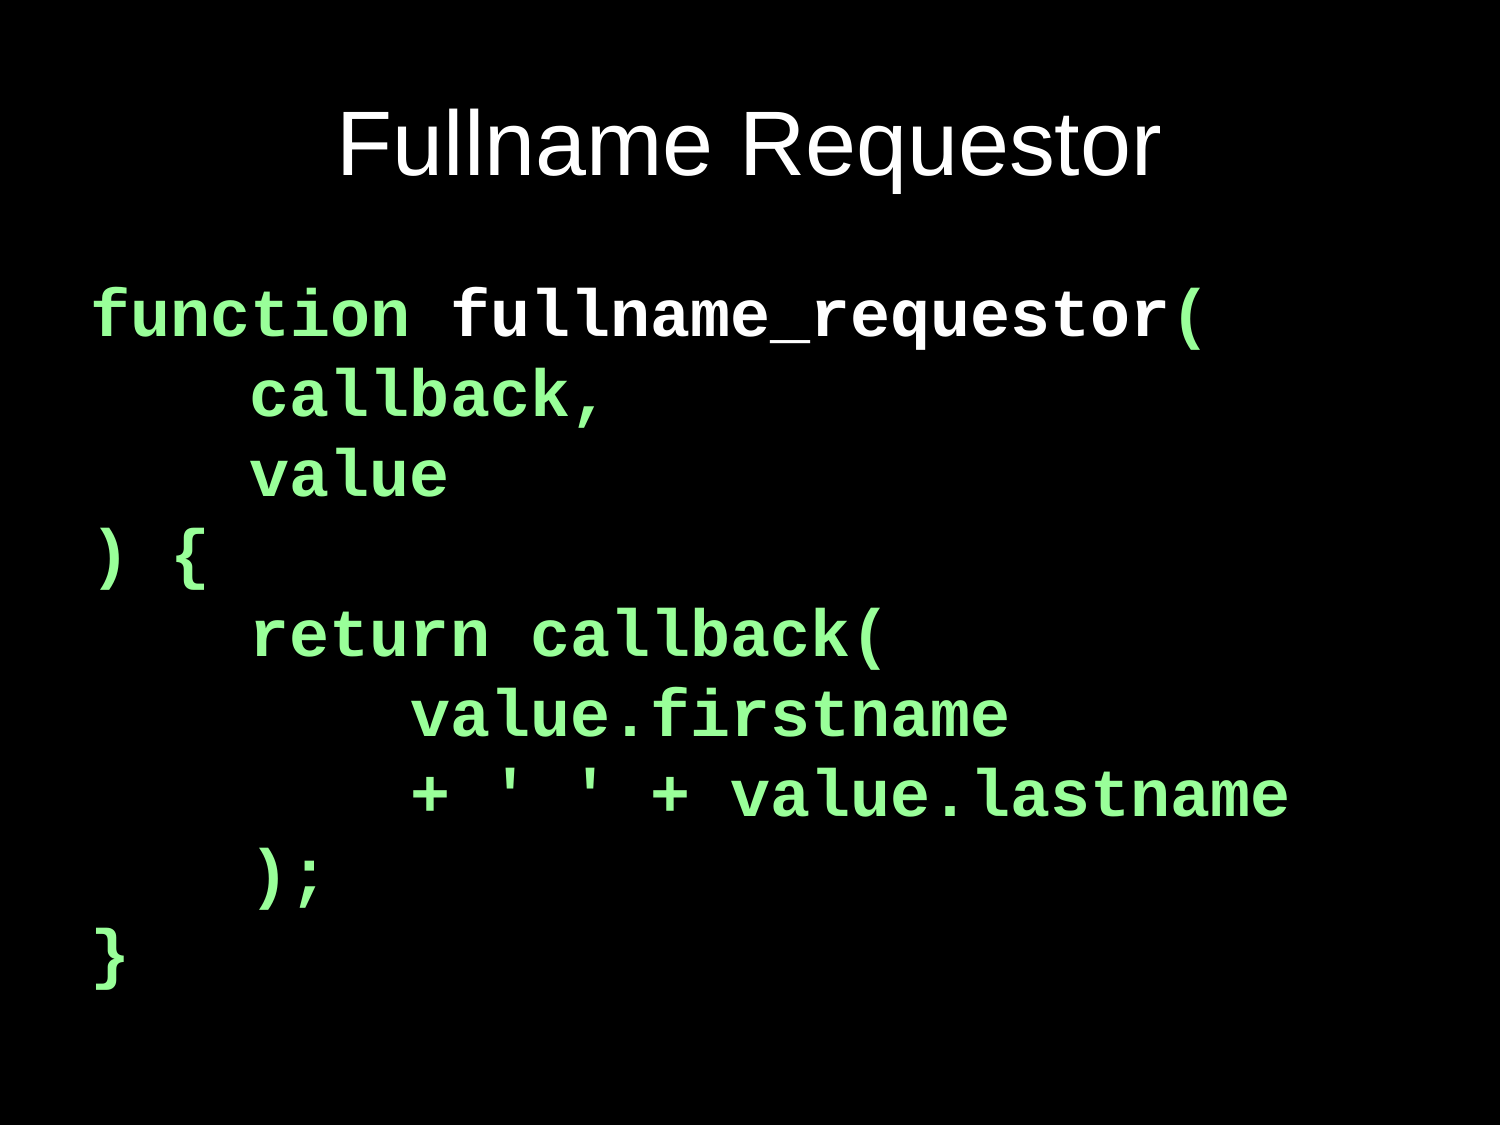

# Fullname Requestor
function fullname_requestor(
    callback,
    value
) {
    return callback(
        value.firstname
        + ' ' + value.lastname
    );
}